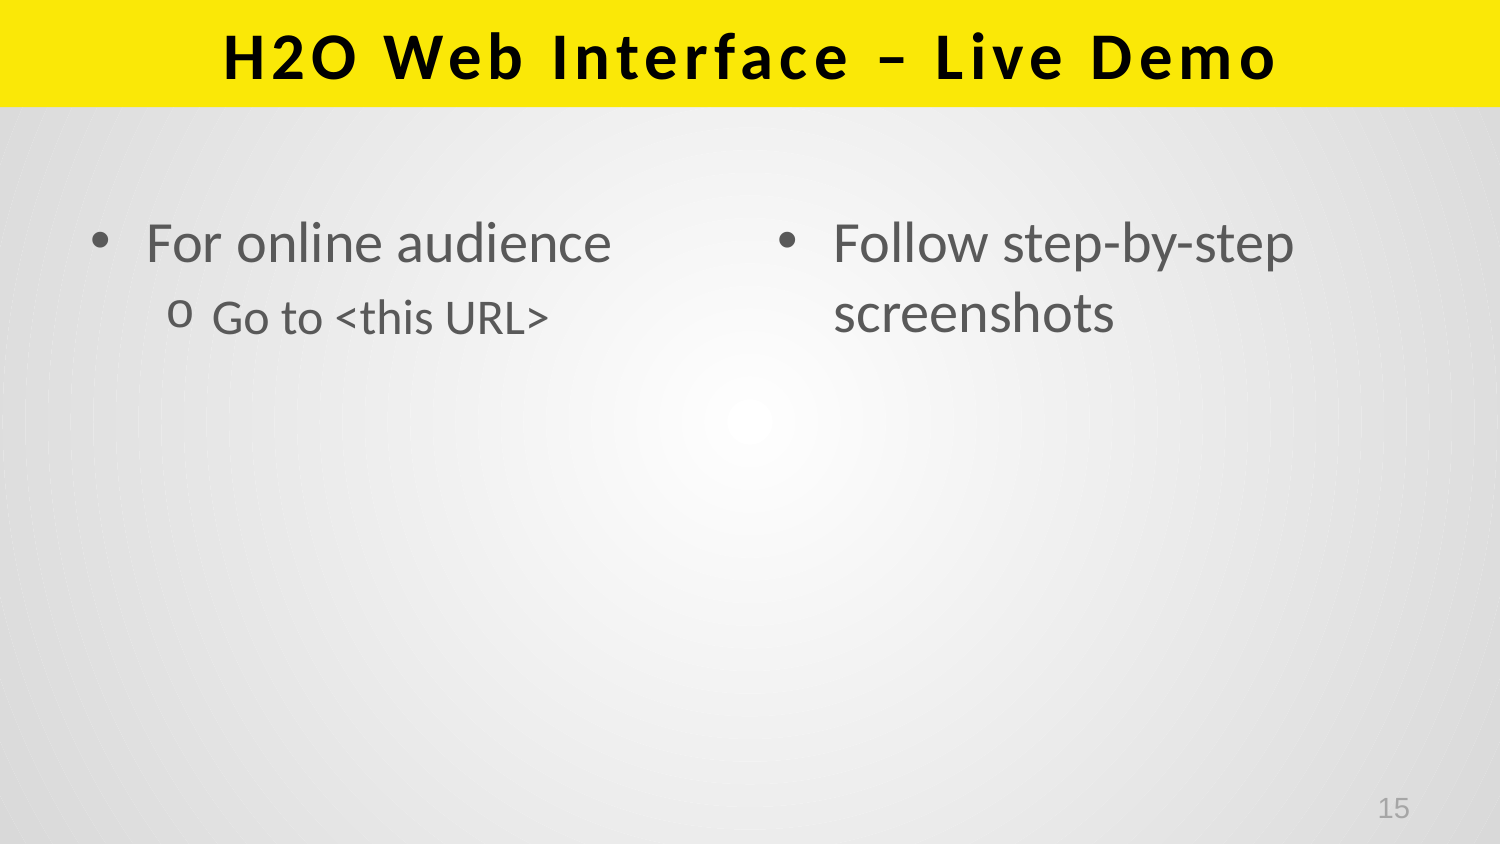

# H2O Web Interface – Live Demo
For online audience
Go to <this URL>

Follow step-by-step screenshots
15